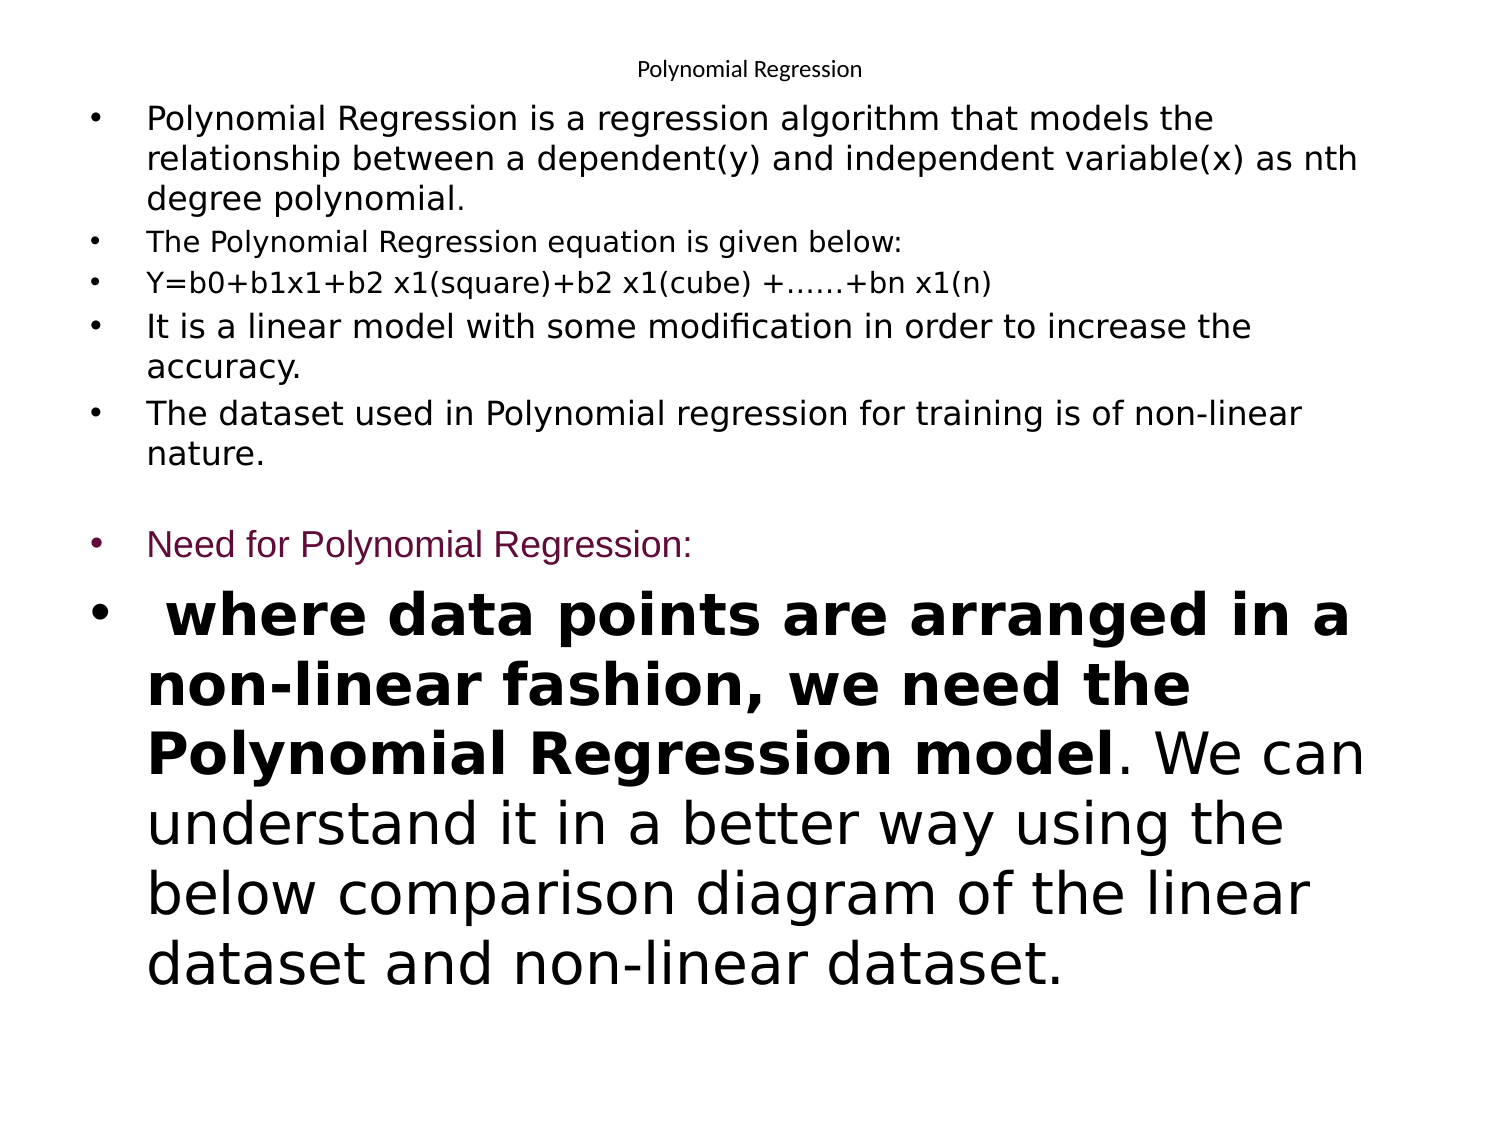

# Polynomial Regression
Polynomial Regression is a regression algorithm that models the relationship between a dependent(y) and independent variable(x) as nth degree polynomial.
The Polynomial Regression equation is given below:
Y=b0+b1x1+b2 x1(square)+b2 x1(cube) +……+bn x1(n)
It is a linear model with some modification in order to increase the accuracy.
The dataset used in Polynomial regression for training is of non-linear nature.

Need for Polynomial Regression:
 where data points are arranged in a non-linear fashion, we need the Polynomial Regression model. We can understand it in a better way using the below comparison diagram of the linear dataset and non-linear dataset.